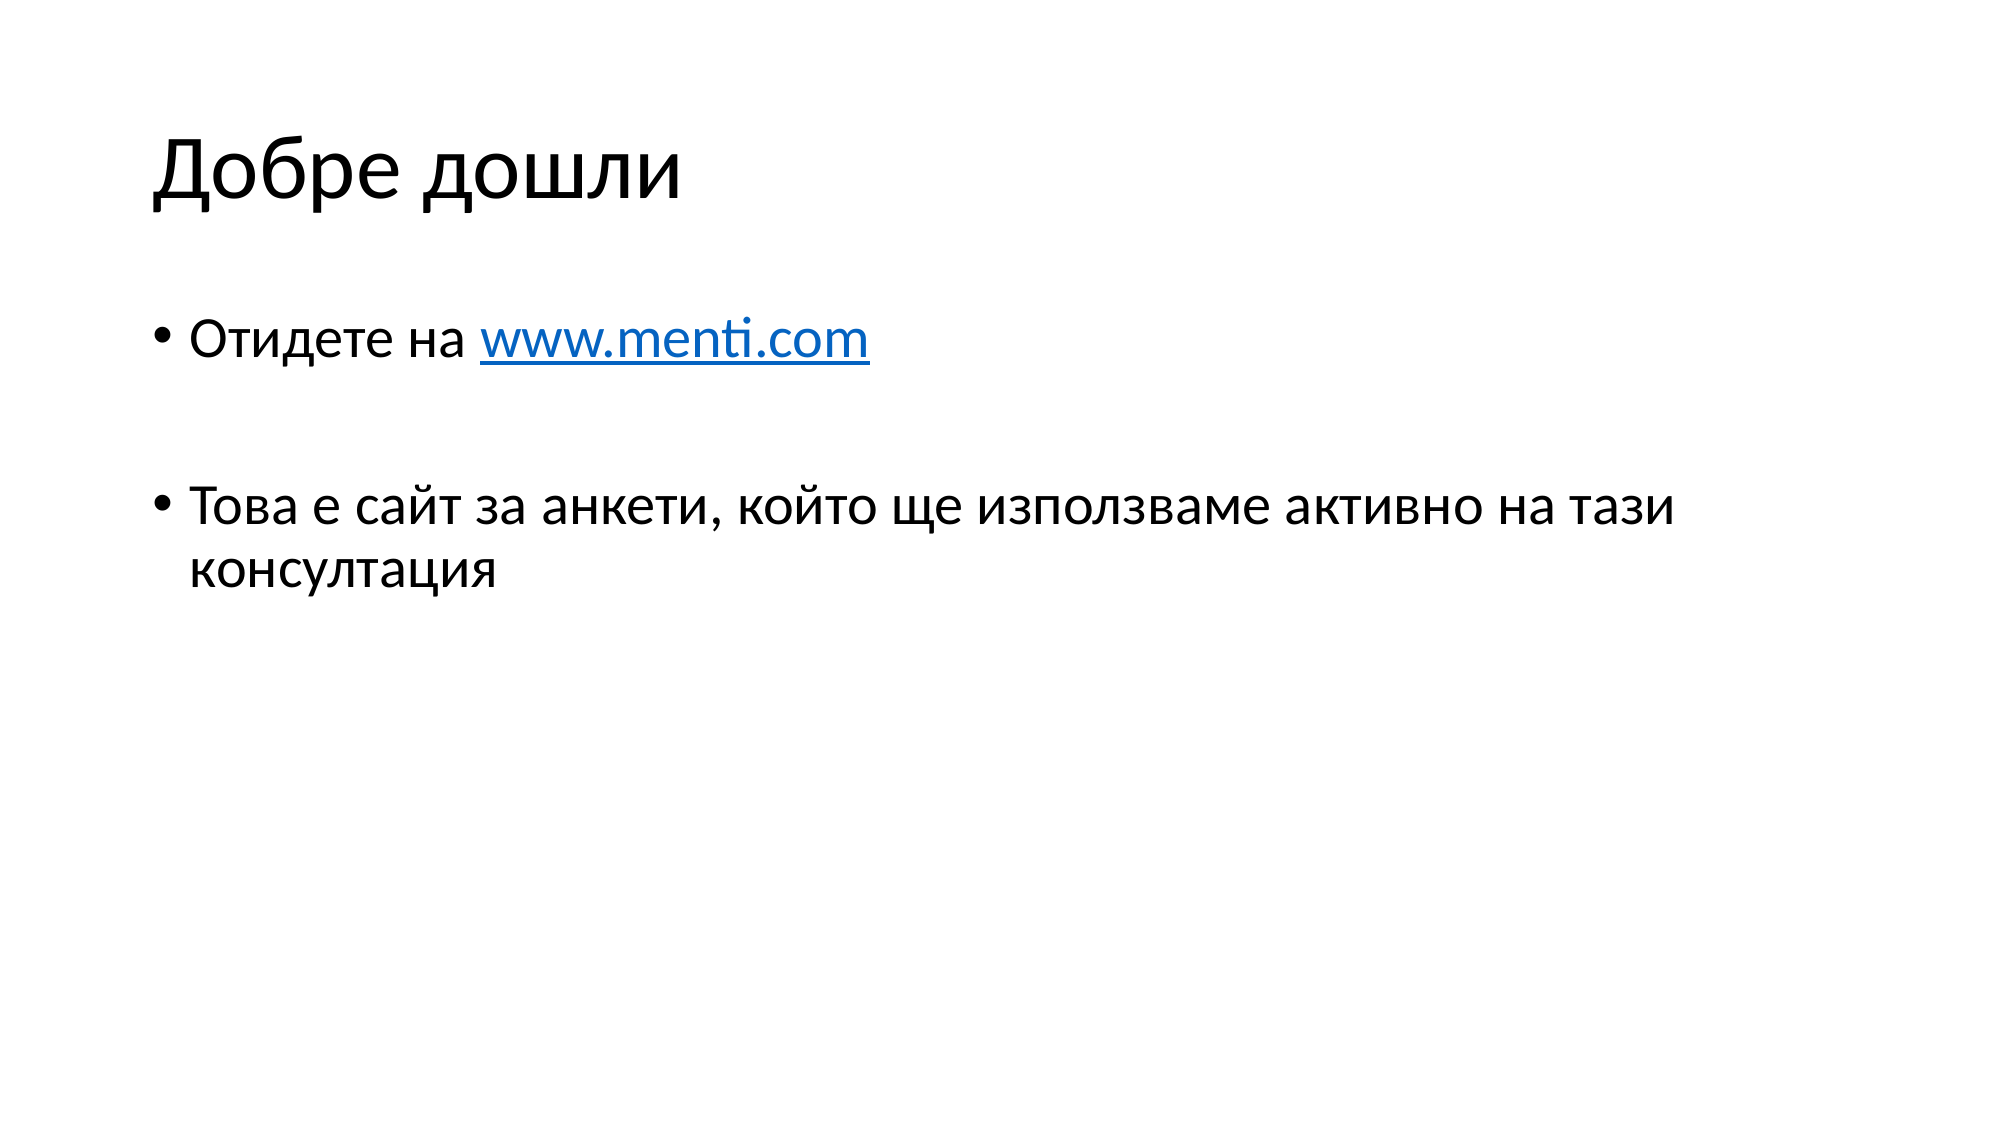

# Добре дошли
Отидете на www.menti.com

Това е сайт за анкети, който ще използваме активно на тази консултация